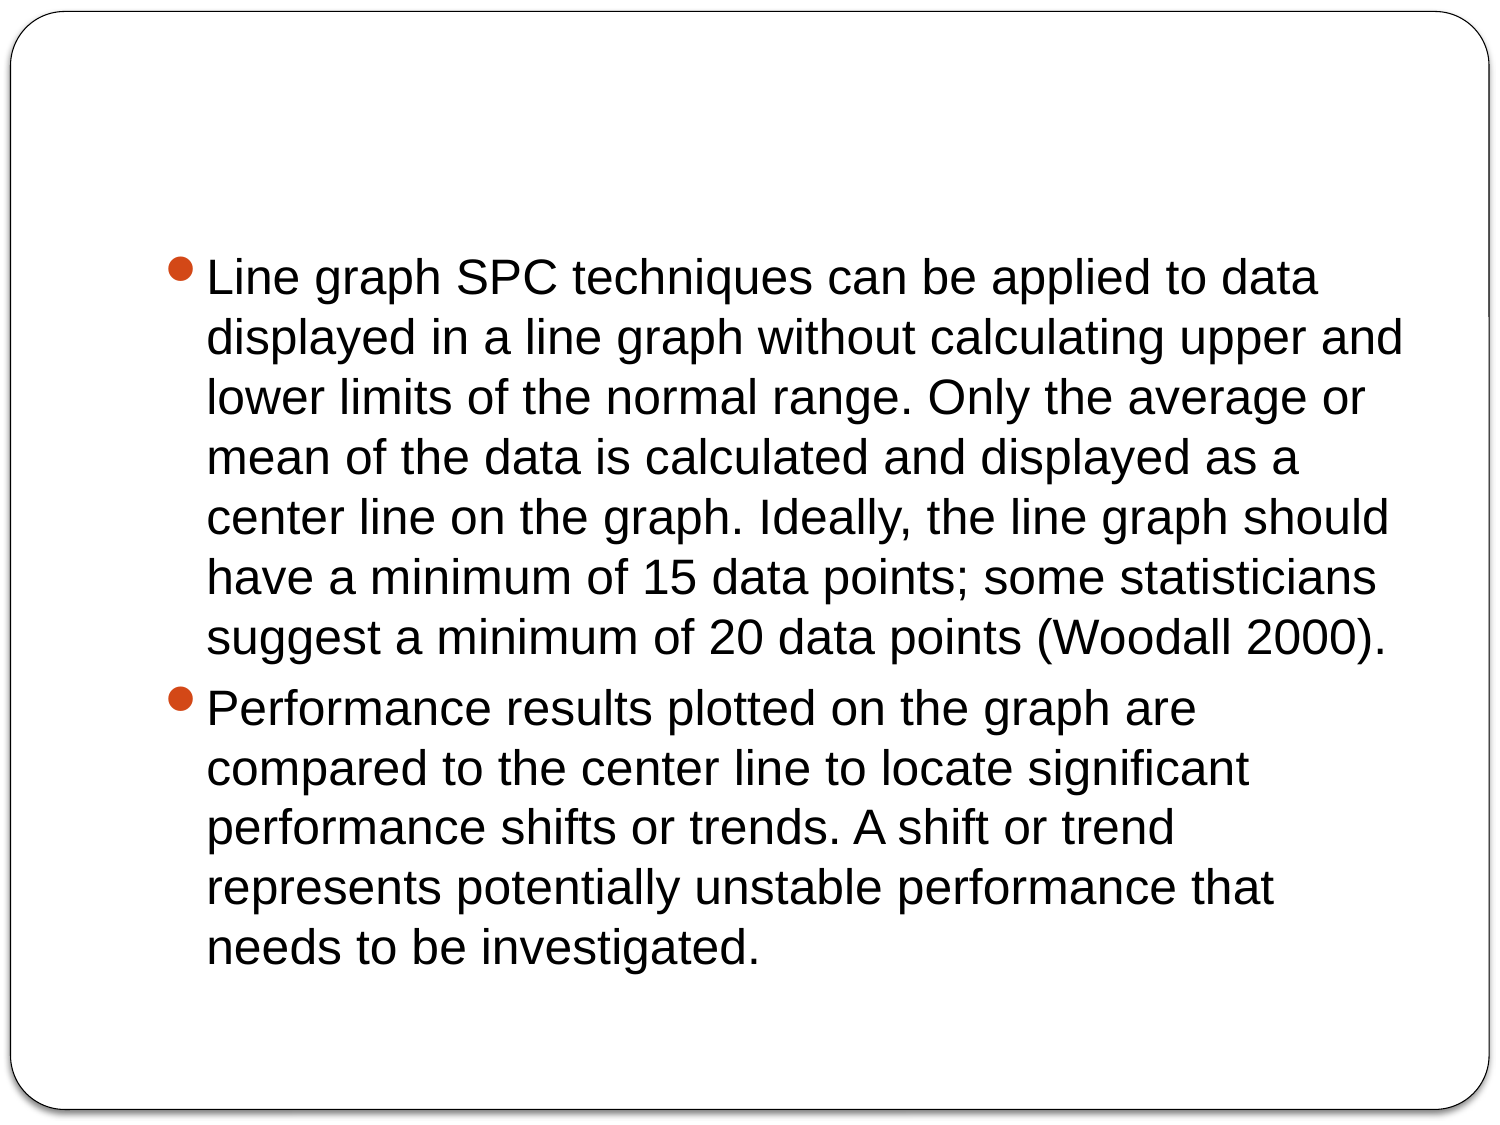

#
Line graph SPC techniques can be applied to data displayed in a line graph without calculating upper and lower limits of the normal range. Only the average or mean of the data is calculated and displayed as a center line on the graph. Ideally, the line graph should have a minimum of 15 data points; some statisticians suggest a minimum of 20 data points (Woodall 2000).
Performance results plotted on the graph are compared to the center line to locate significant performance shifts or trends. A shift or trend represents potentially unstable performance that needs to be investigated.